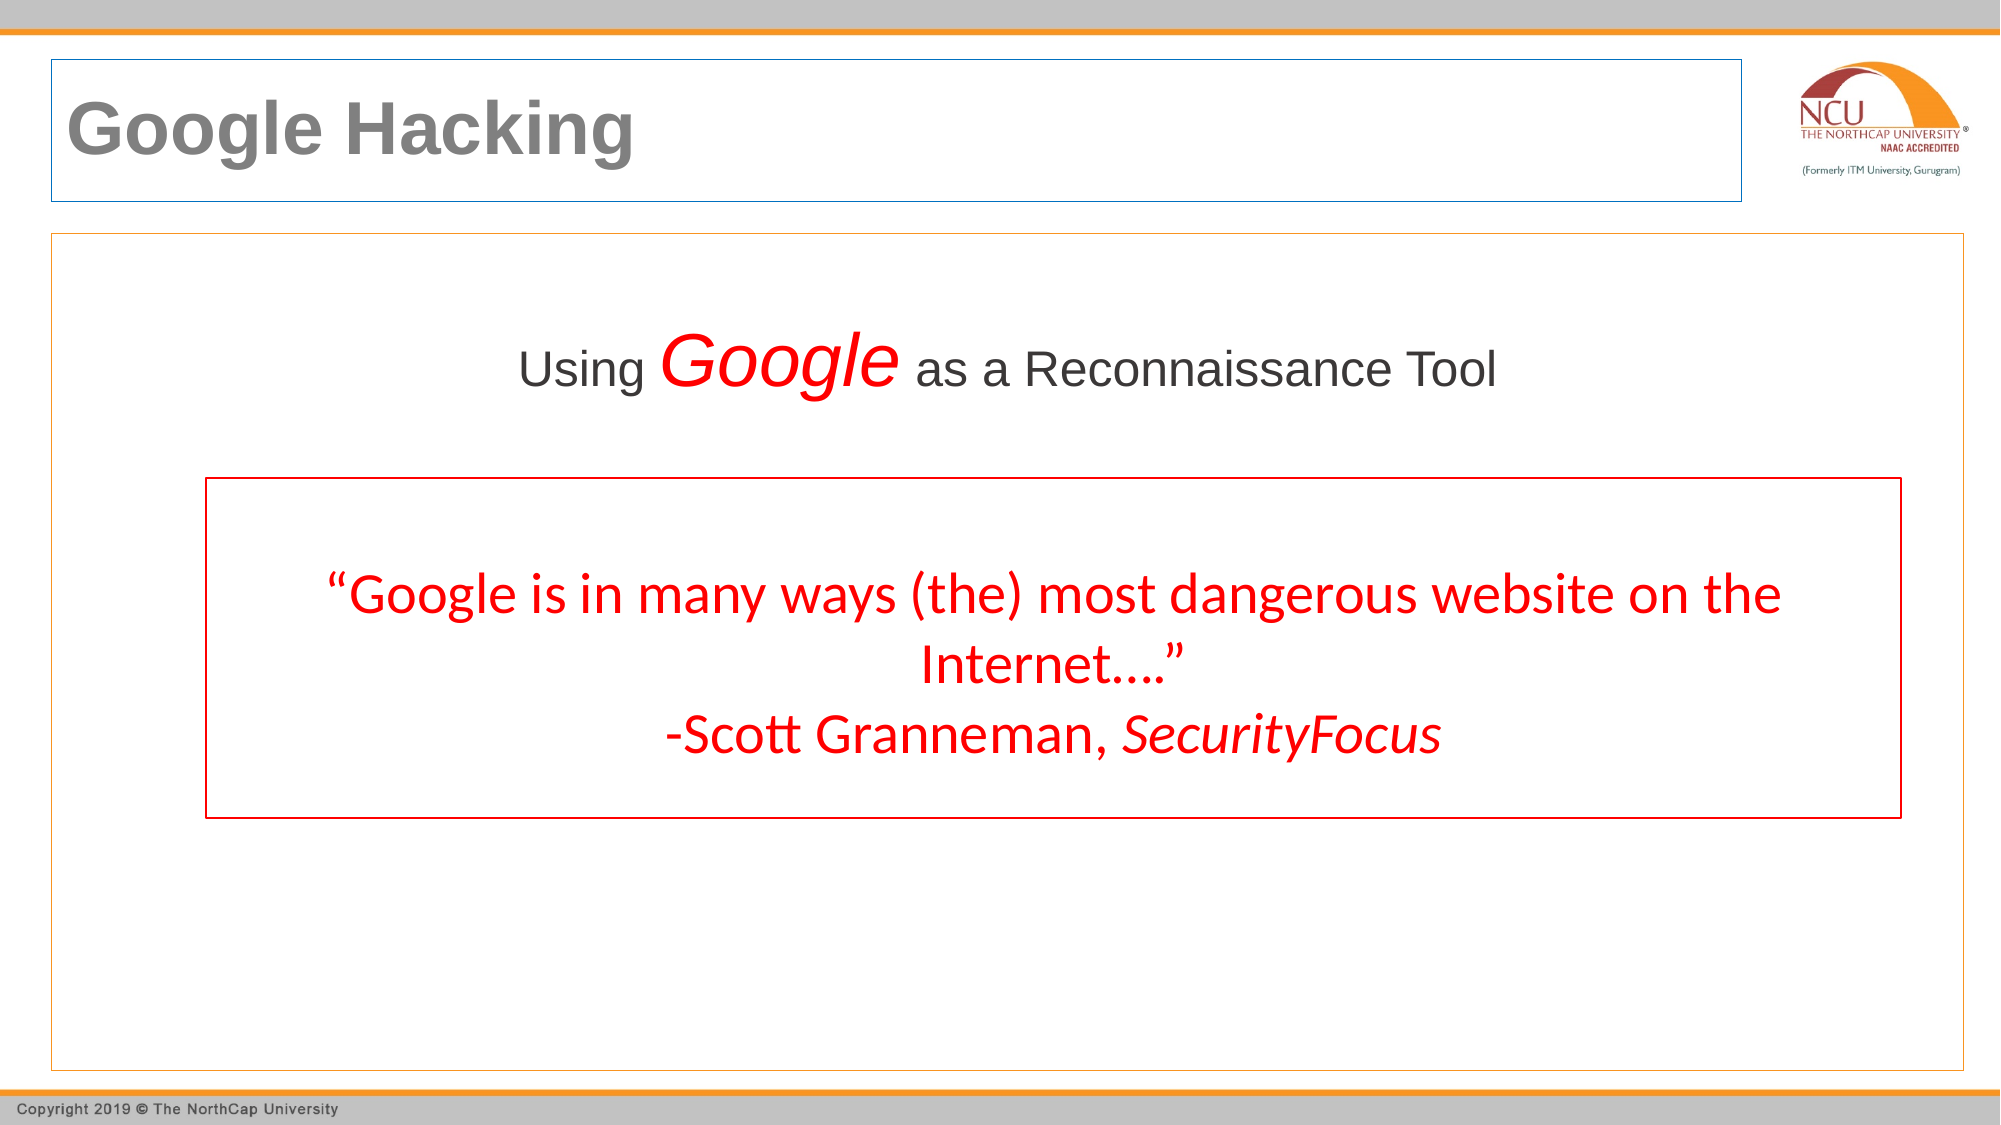

# Google Hacking

Using Google as a Reconnaissance Tool

“Google is in many ways (the) most dangerous website on the Internet….”
-Scott Granneman, SecurityFocus